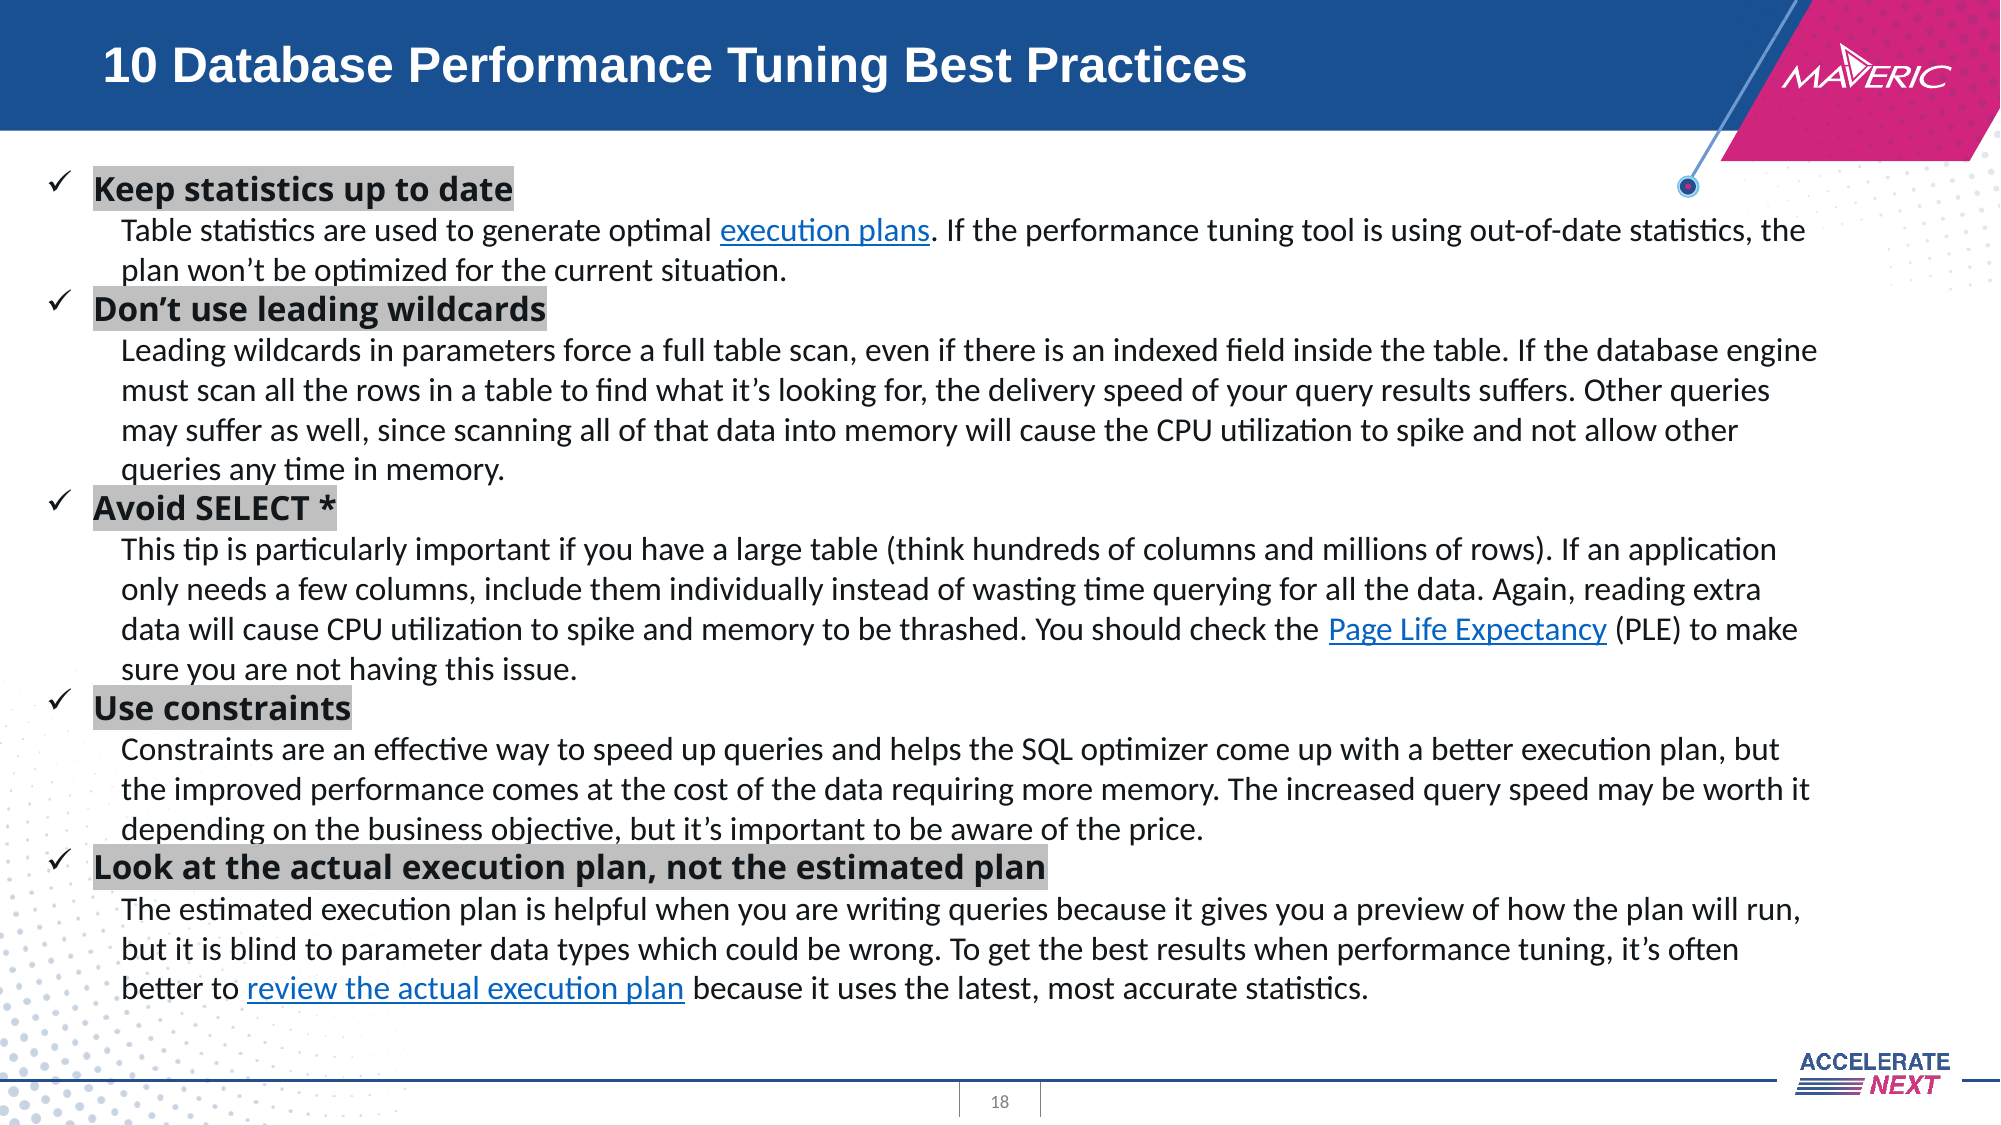

# 10 Database Performance Tuning Best Practices
Keep statistics up to date
Table statistics are used to generate optimal execution plans. If the performance tuning tool is using out-of-date statistics, the plan won’t be optimized for the current situation.
Don’t use leading wildcards
Leading wildcards in parameters force a full table scan, even if there is an indexed field inside the table. If the database engine must scan all the rows in a table to find what it’s looking for, the delivery speed of your query results suffers. Other queries may suffer as well, since scanning all of that data into memory will cause the CPU utilization to spike and not allow other queries any time in memory.
Avoid SELECT *
This tip is particularly important if you have a large table (think hundreds of columns and millions of rows). If an application only needs a few columns, include them individually instead of wasting time querying for all the data. Again, reading extra data will cause CPU utilization to spike and memory to be thrashed. You should check the Page Life Expectancy (PLE) to make sure you are not having this issue.
Use constraints
Constraints are an effective way to speed up queries and helps the SQL optimizer come up with a better execution plan, but the improved performance comes at the cost of the data requiring more memory. The increased query speed may be worth it depending on the business objective, but it’s important to be aware of the price.
Look at the actual execution plan, not the estimated plan
The estimated execution plan is helpful when you are writing queries because it gives you a preview of how the plan will run, but it is blind to parameter data types which could be wrong. To get the best results when performance tuning, it’s often better to review the actual execution plan because it uses the latest, most accurate statistics.
18